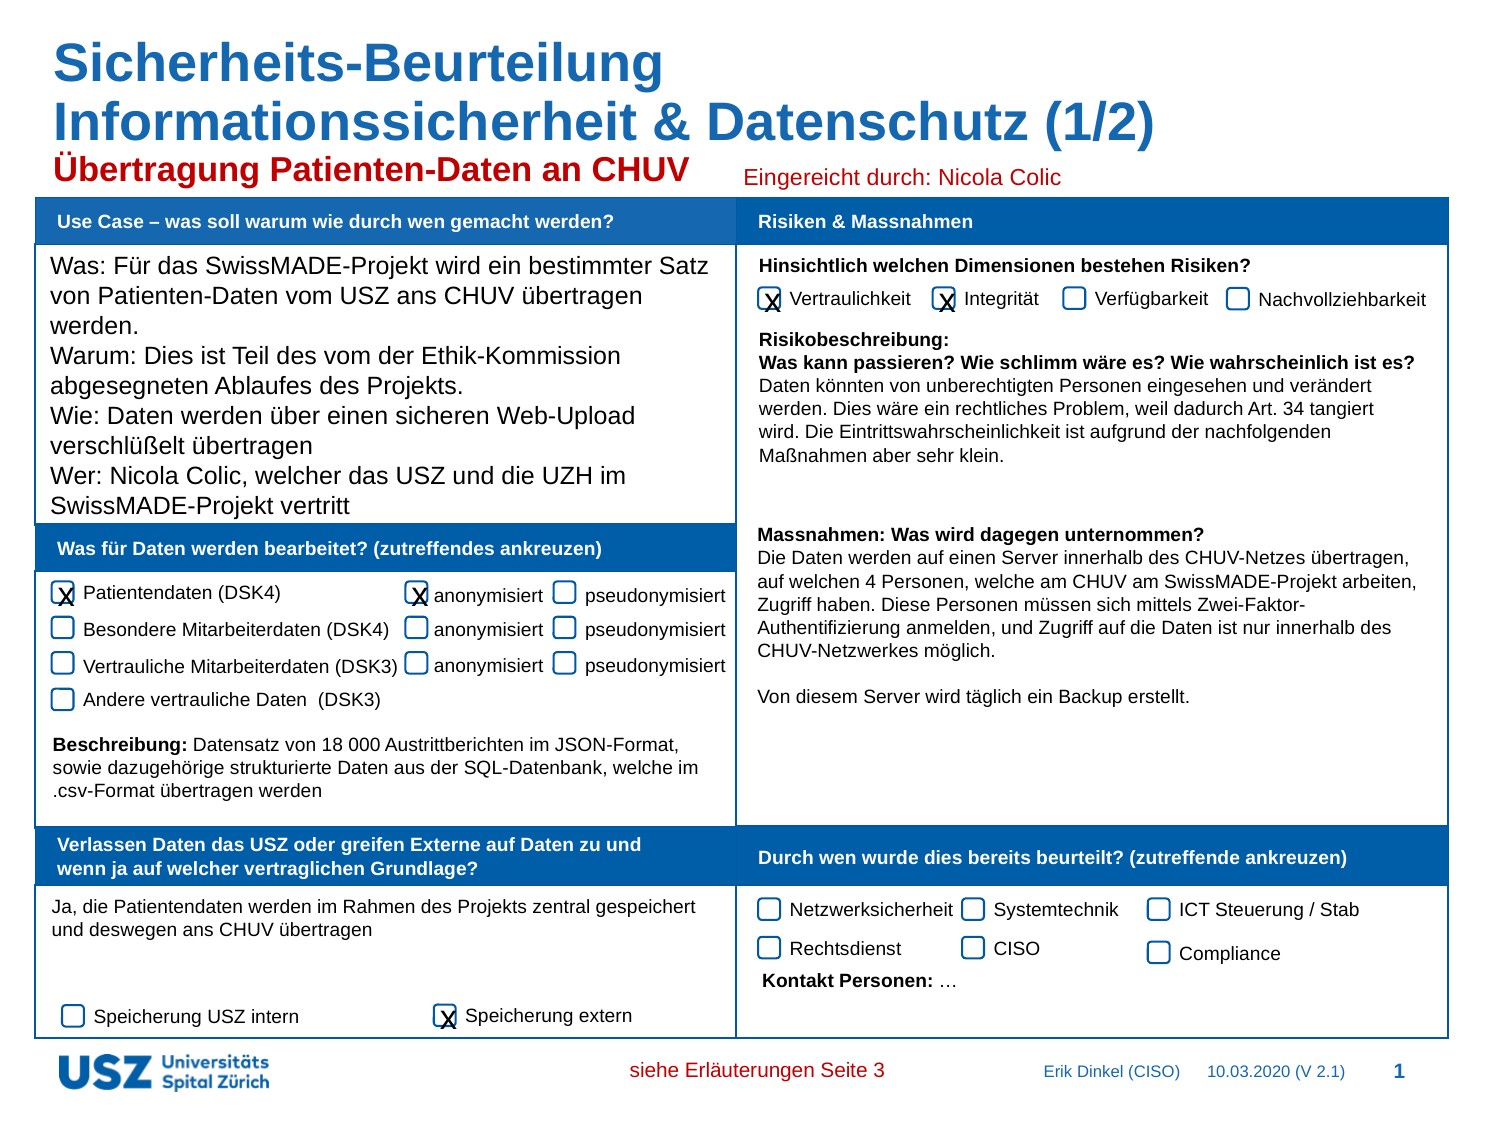

# Sicherheits-Beurteilung Informationssicherheit & Datenschutz (1/2) Übertragung Patienten-Daten an CHUV
Eingereicht durch: Nicola Colic
Use Case – was soll warum wie durch wen gemacht werden?
Risiken & Massnahmen
Was: Für das SwissMADE-Projekt wird ein bestimmter Satz von Patienten-Daten vom USZ ans CHUV übertragen werden.
Warum: Dies ist Teil des vom der Ethik-Kommission abgesegneten Ablaufes des Projekts.
Wie: Daten werden über einen sicheren Web-Upload verschlüßelt übertragen
Wer: Nicola Colic, welcher das USZ und die UZH im SwissMADE-Projekt vertritt

Hinsichtlich welchen Dimensionen bestehen Risiken?
…
Vertraulichkeit
x
Integrität
x
Verfügbarkeit

Nachvollziehbarkeit

Risikobeschreibung:
Was kann passieren? Wie schlimm wäre es? Wie wahrscheinlich ist es?
Daten könnten von unberechtigten Personen eingesehen und verändert werden. Dies wäre ein rechtliches Problem, weil dadurch Art. 34 tangiert wird. Die Eintrittswahrscheinlichkeit ist aufgrund der nachfolgenden Maßnahmen aber sehr klein.
Massnahmen: Was wird dagegen unternommen?
Die Daten werden auf einen Server innerhalb des CHUV-Netzes übertragen, auf welchen 4 Personen, welche am CHUV am SwissMADE-Projekt arbeiten, Zugriff haben. Diese Personen müssen sich mittels Zwei-Faktor-Authentifizierung anmelden, und Zugriff auf die Daten ist nur innerhalb des CHUV-Netzwerkes möglich.
Von diesem Server wird täglich ein Backup erstellt.
Was für Daten werden bearbeitet? (zutreffendes ankreuzen)

Patientendaten (DSK4)
anonymisiert
pseudonymisiert
x
x

Besondere Mitarbeiterdaten (DSK4)
anonymisiert
pseudonymisiert

anonymisiert
pseudonymisiert
Vertrauliche Mitarbeiterdaten (DSK3)

Andere vertrauliche Daten  (DSK3)

Beschreibung: Datensatz von 18 000 Austrittberichten im JSON-Format, sowie dazugehörige strukturierte Daten aus der SQL-Datenbank, welche im .csv-Format übertragen werden
Verlassen Daten das USZ oder greifen Externe auf Daten zu und
wenn ja auf welcher vertraglichen Grundlage?
Durch wen wurde dies bereits beurteilt? (zutreffende ankreuzen)

Ja, die Patientendaten werden im Rahmen des Projekts zentral gespeichert und deswegen ans CHUV übertragen
Netzwerksicherheit

Systemtechnik

ICT Steuerung / Stab

Rechtsdienst

CISO

Compliance

Kontakt Personen: …
Speicherung extern
Speicherung USZ intern
x

1
siehe Erläuterungen Seite 3
Erik Dinkel (CISO)
10.03.2020 (V 2.1)